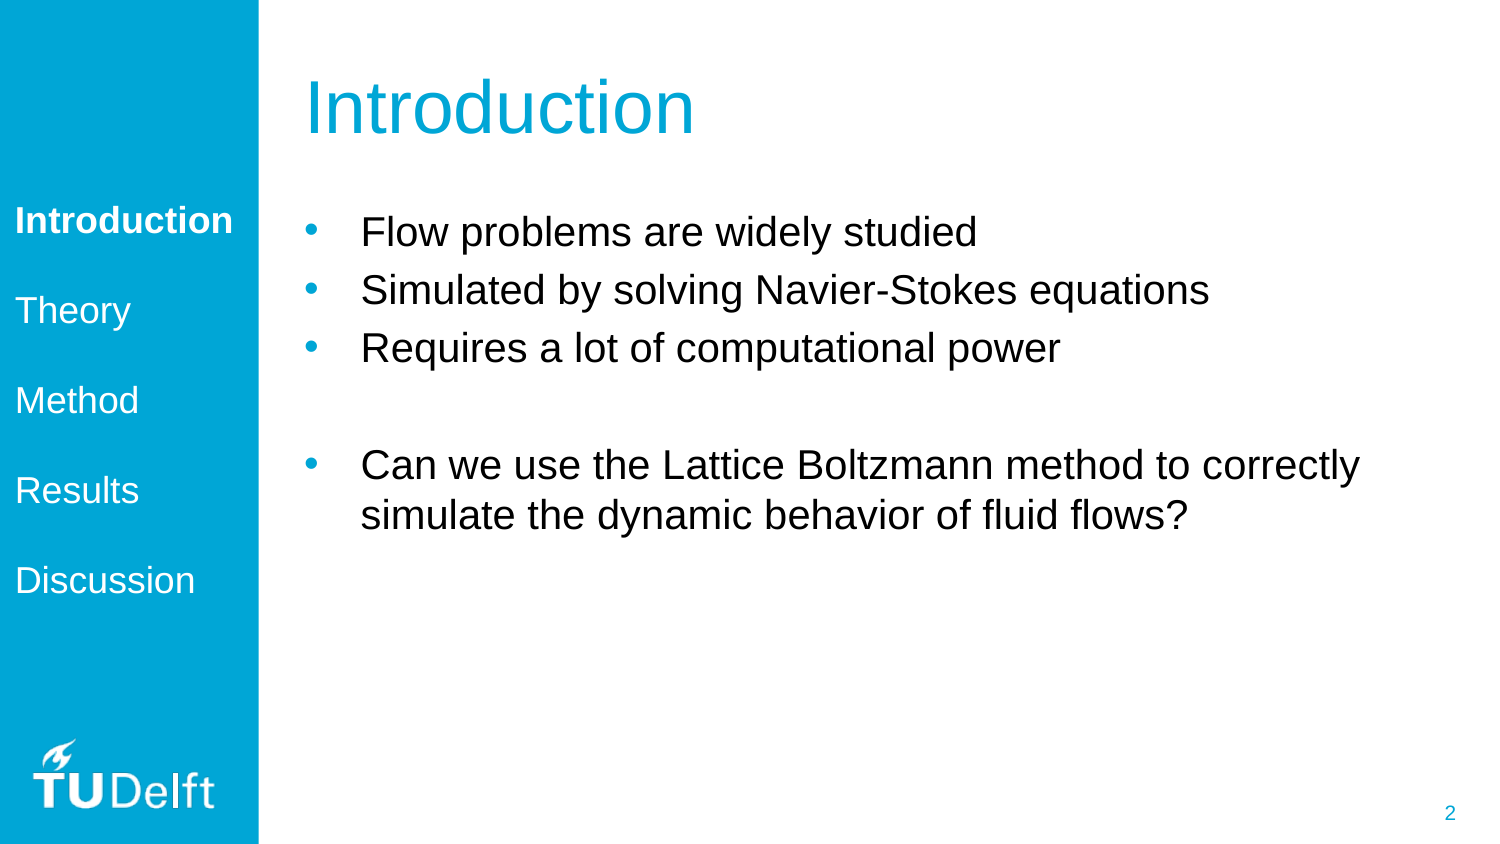

# Introduction
Introduction
Theory
Method
Results
Discussion
Flow problems are widely studied
Simulated by solving Navier-Stokes equations
Requires a lot of computational power

Can we use the Lattice Boltzmann method to correctly simulate the dynamic behavior of fluid flows?